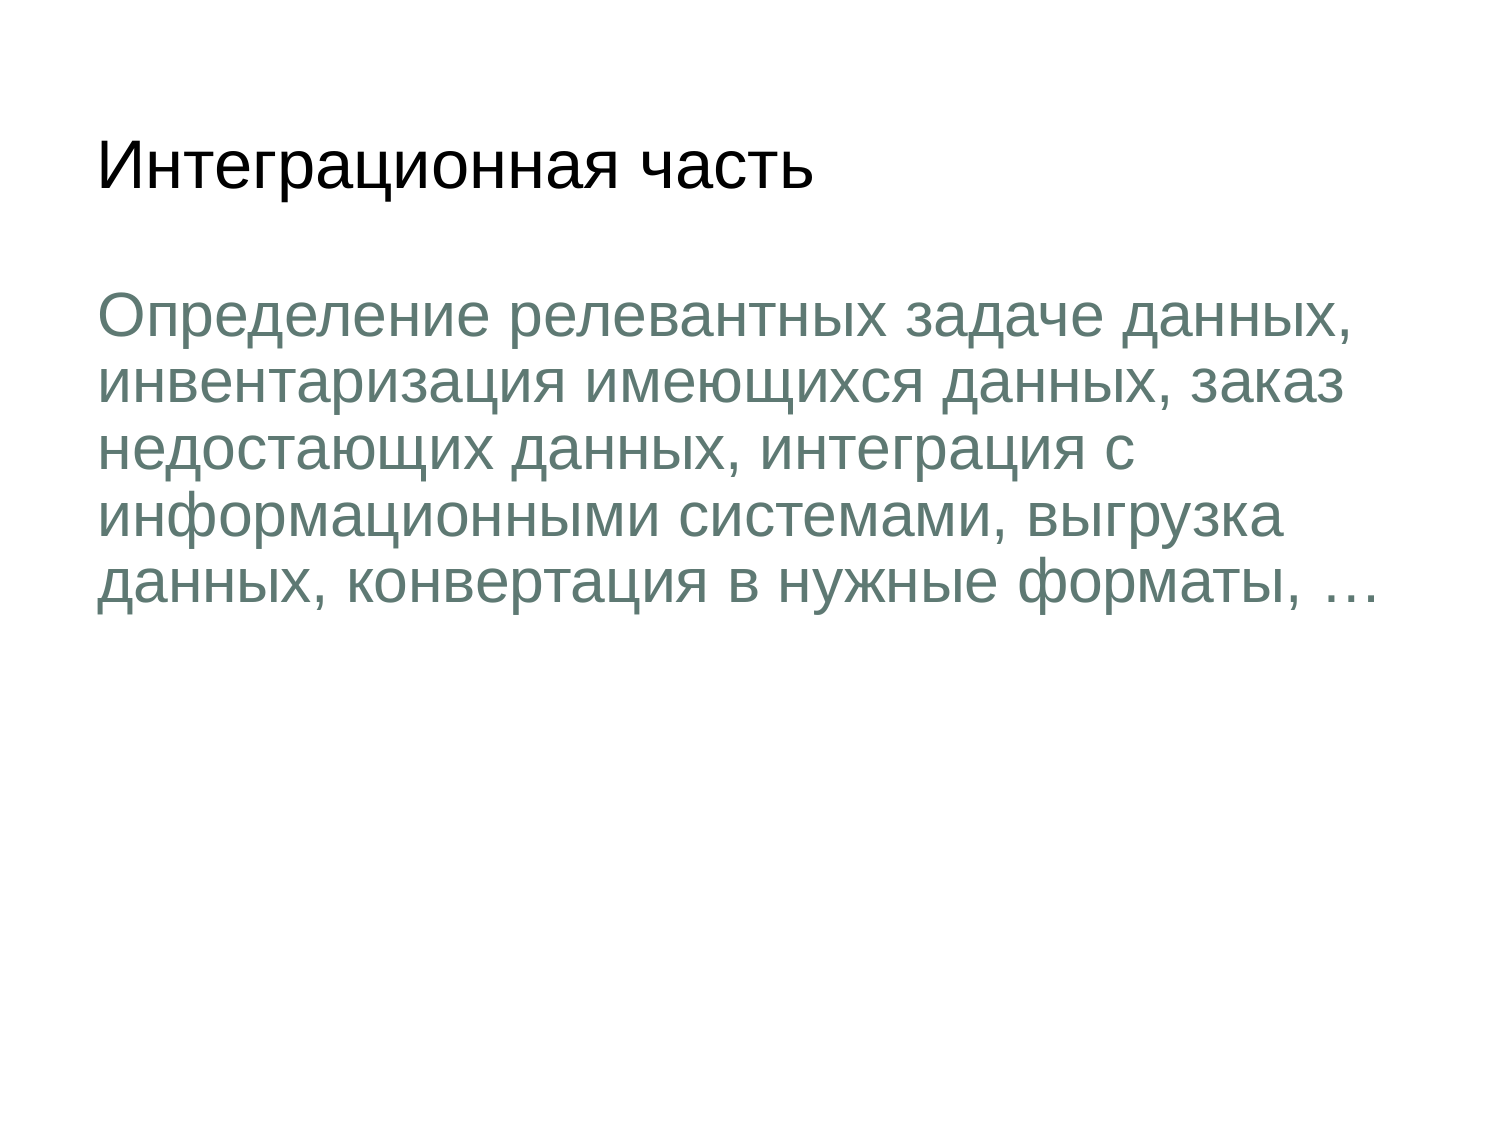

# Интеграционная часть
Определение релевантных задаче данных,  инвентаризация имеющихся данных, заказ  недостающих данных, интеграция с  информационными системами, выгрузка  данных, конвертация в нужные форматы, …